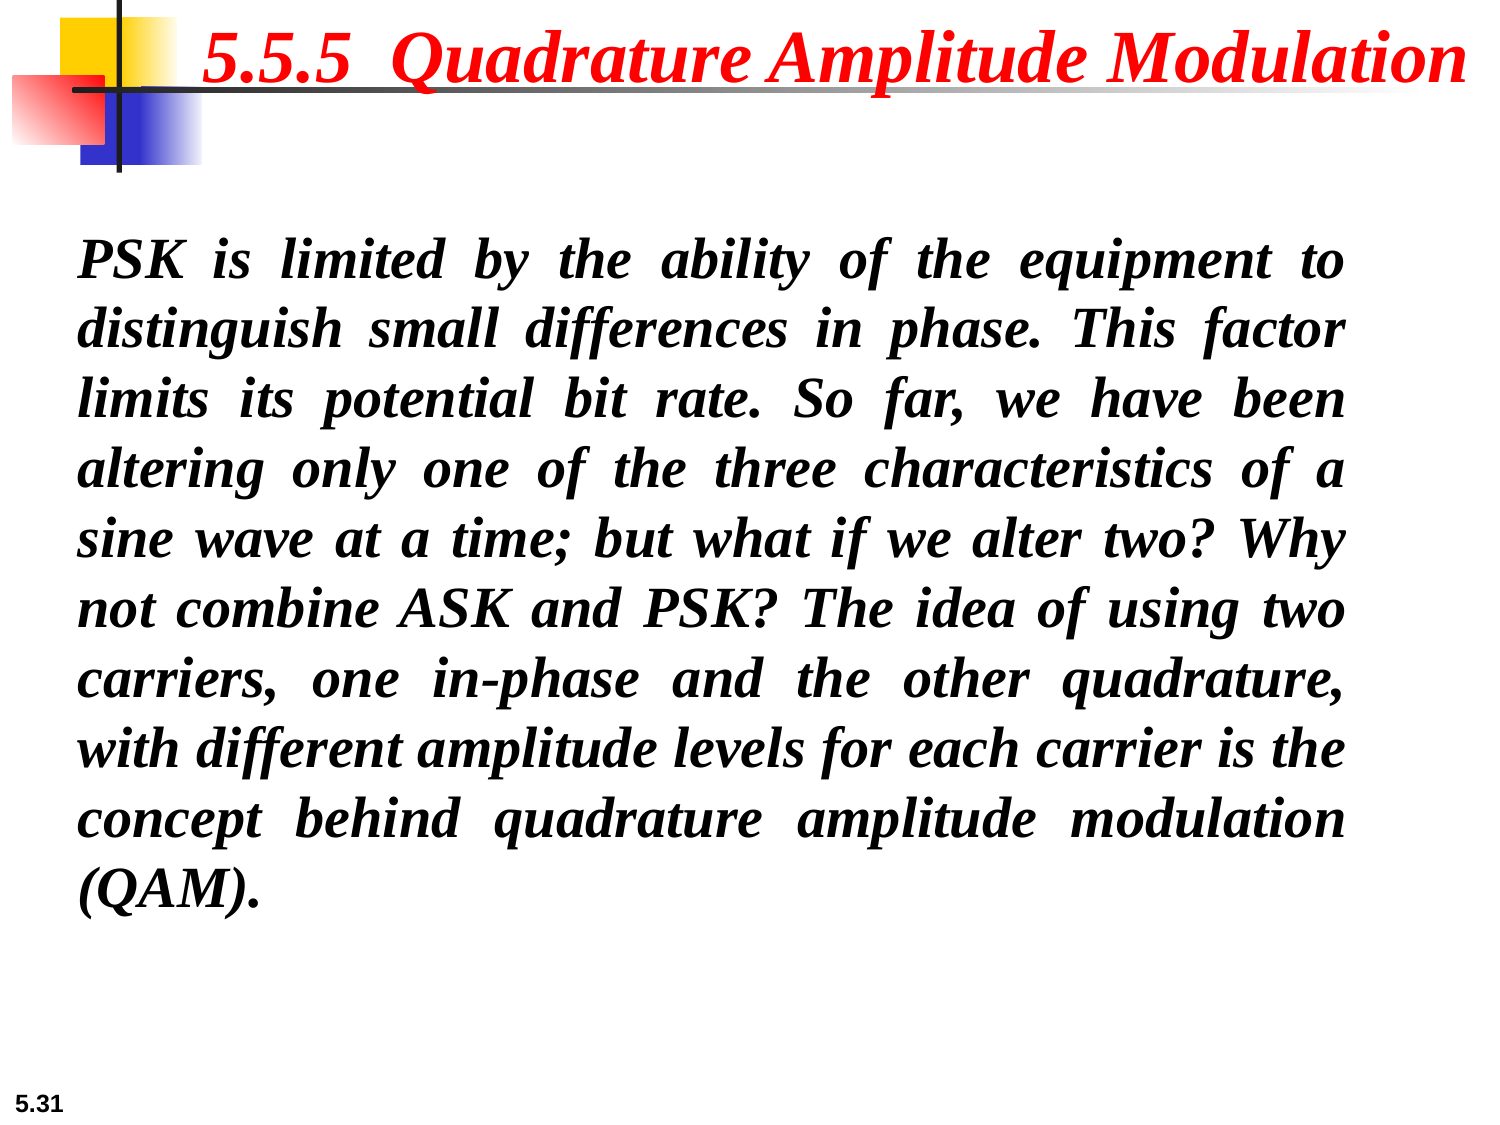

5.5.5  Quadrature Amplitude Modulation

PSK is limited by the ability of the equipment to distinguish small differences in phase. This factor limits its potential bit rate. So far, we have been altering only one of the three characteristics of a sine wave at a time; but what if we alter two? Why not combine ASK and PSK? The idea of using two carriers, one in-phase and the other quadrature, with different amplitude levels for each carrier is the concept behind quadrature amplitude modulation (QAM).
5.31